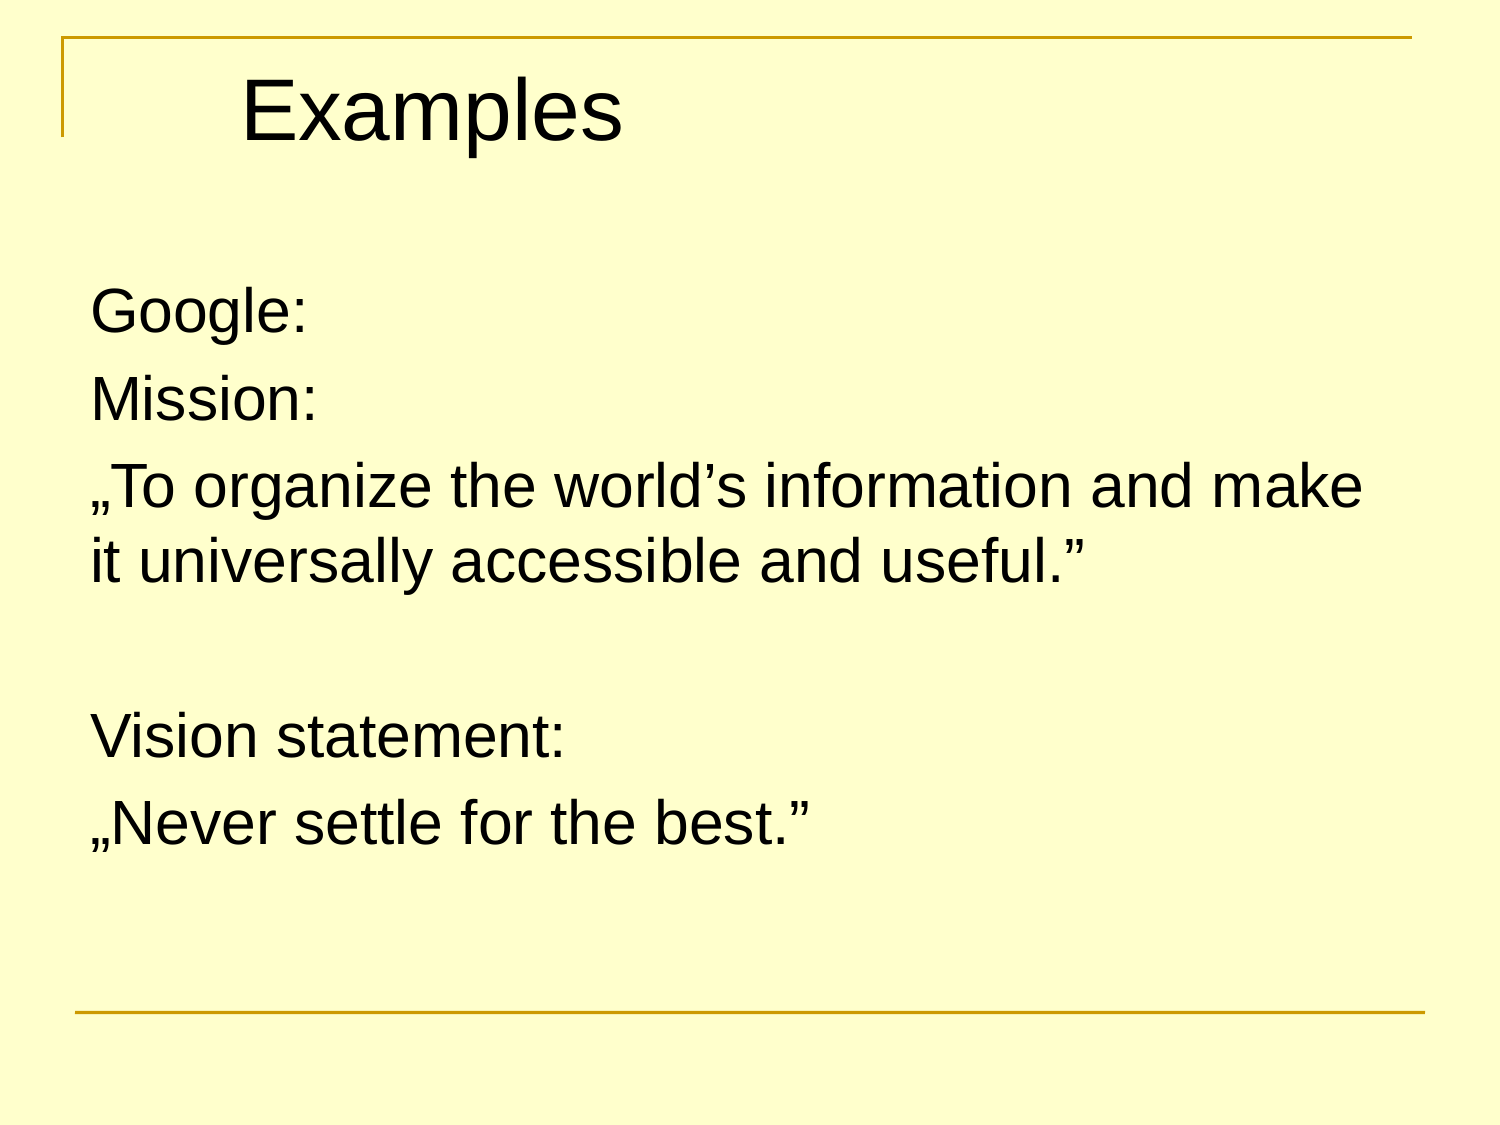

# Examples
Google:
Mission:
„To organize the world’s information and make it universally accessible and useful.”

Vision statement:
„Never settle for the best.”